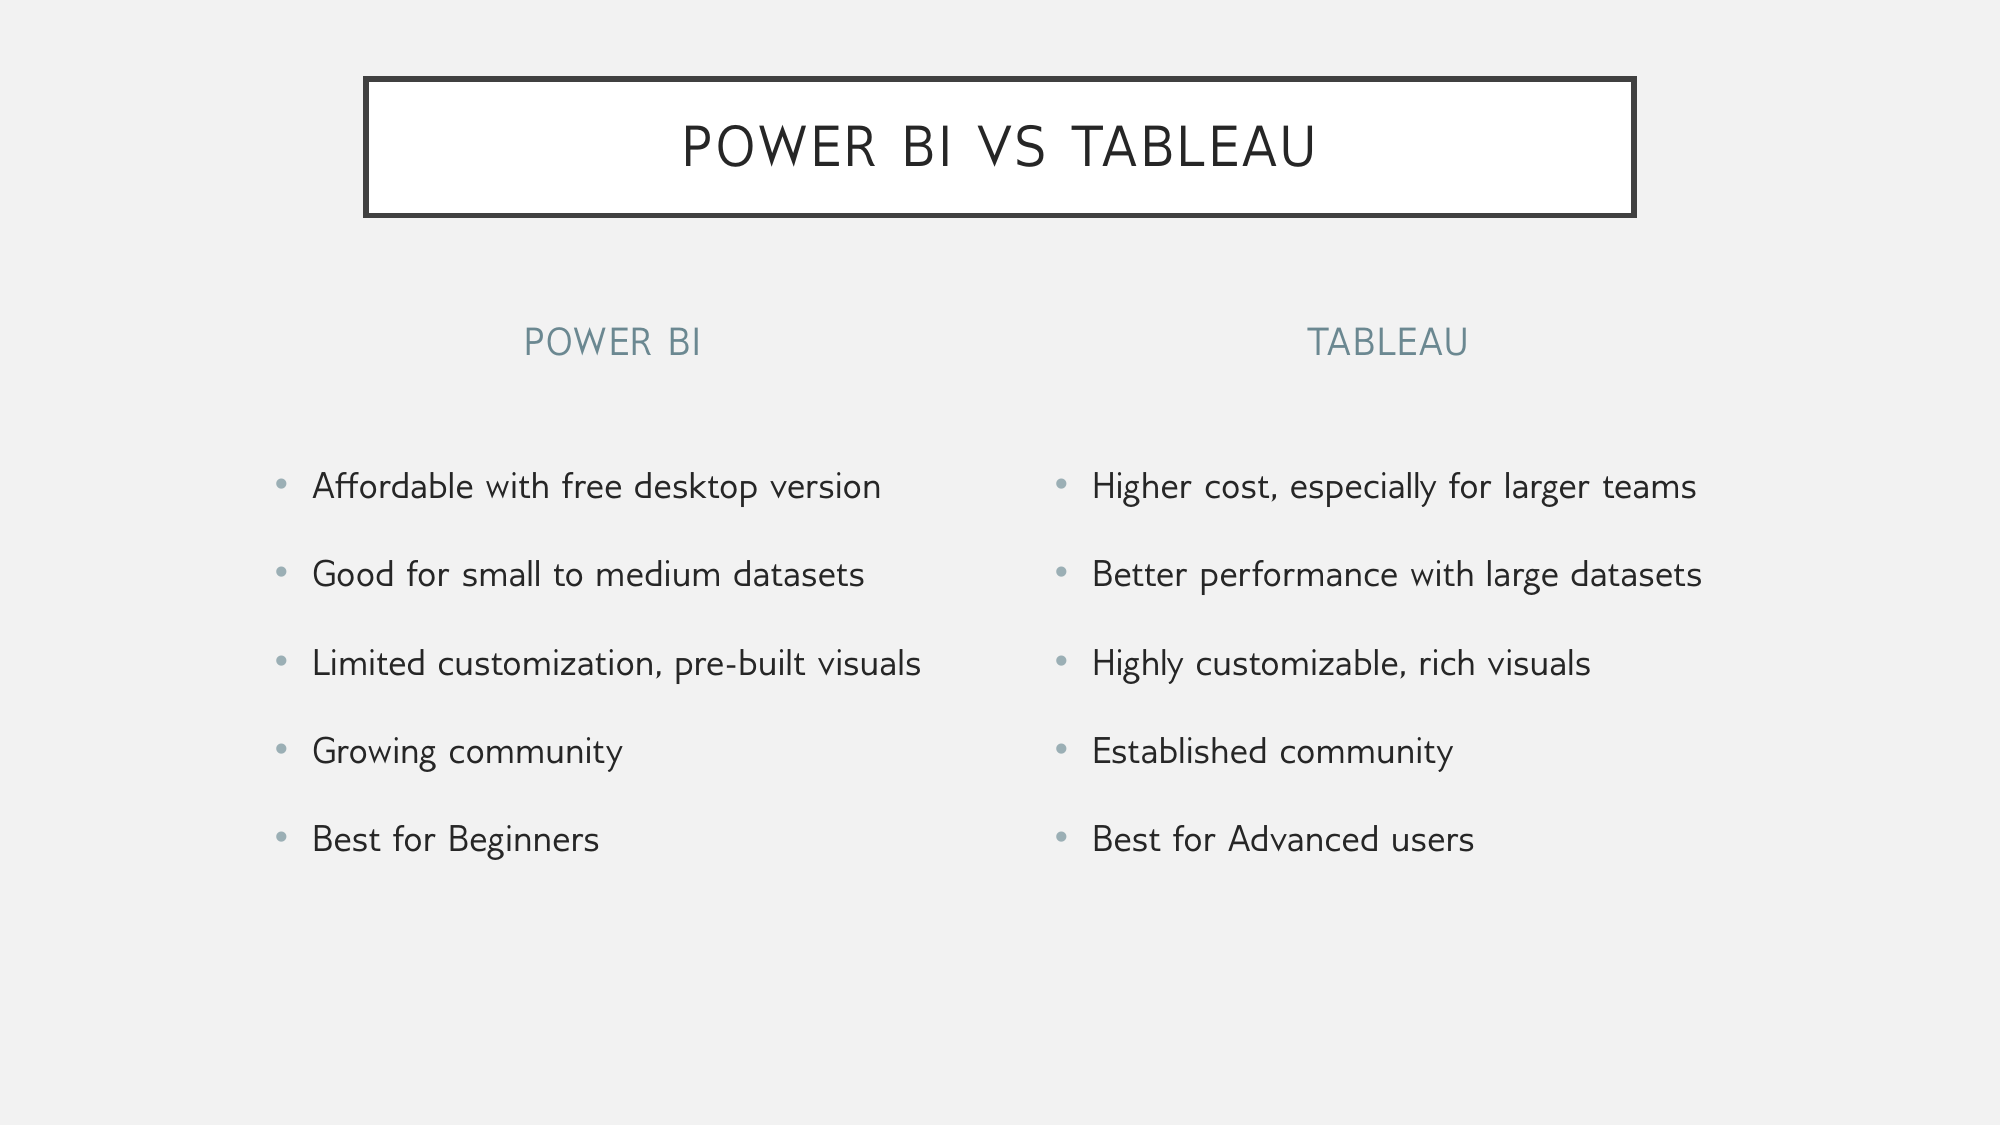

# POWER BI Vs TABLEAU
POWER BI
TABLEAU
Affordable with free desktop version
Good for small to medium datasets
Limited customization, pre-built visuals
Growing community
Best for Beginners
Higher cost, especially for larger teams
Better performance with large datasets
Highly customizable, rich visuals
Established community
Best for Advanced users